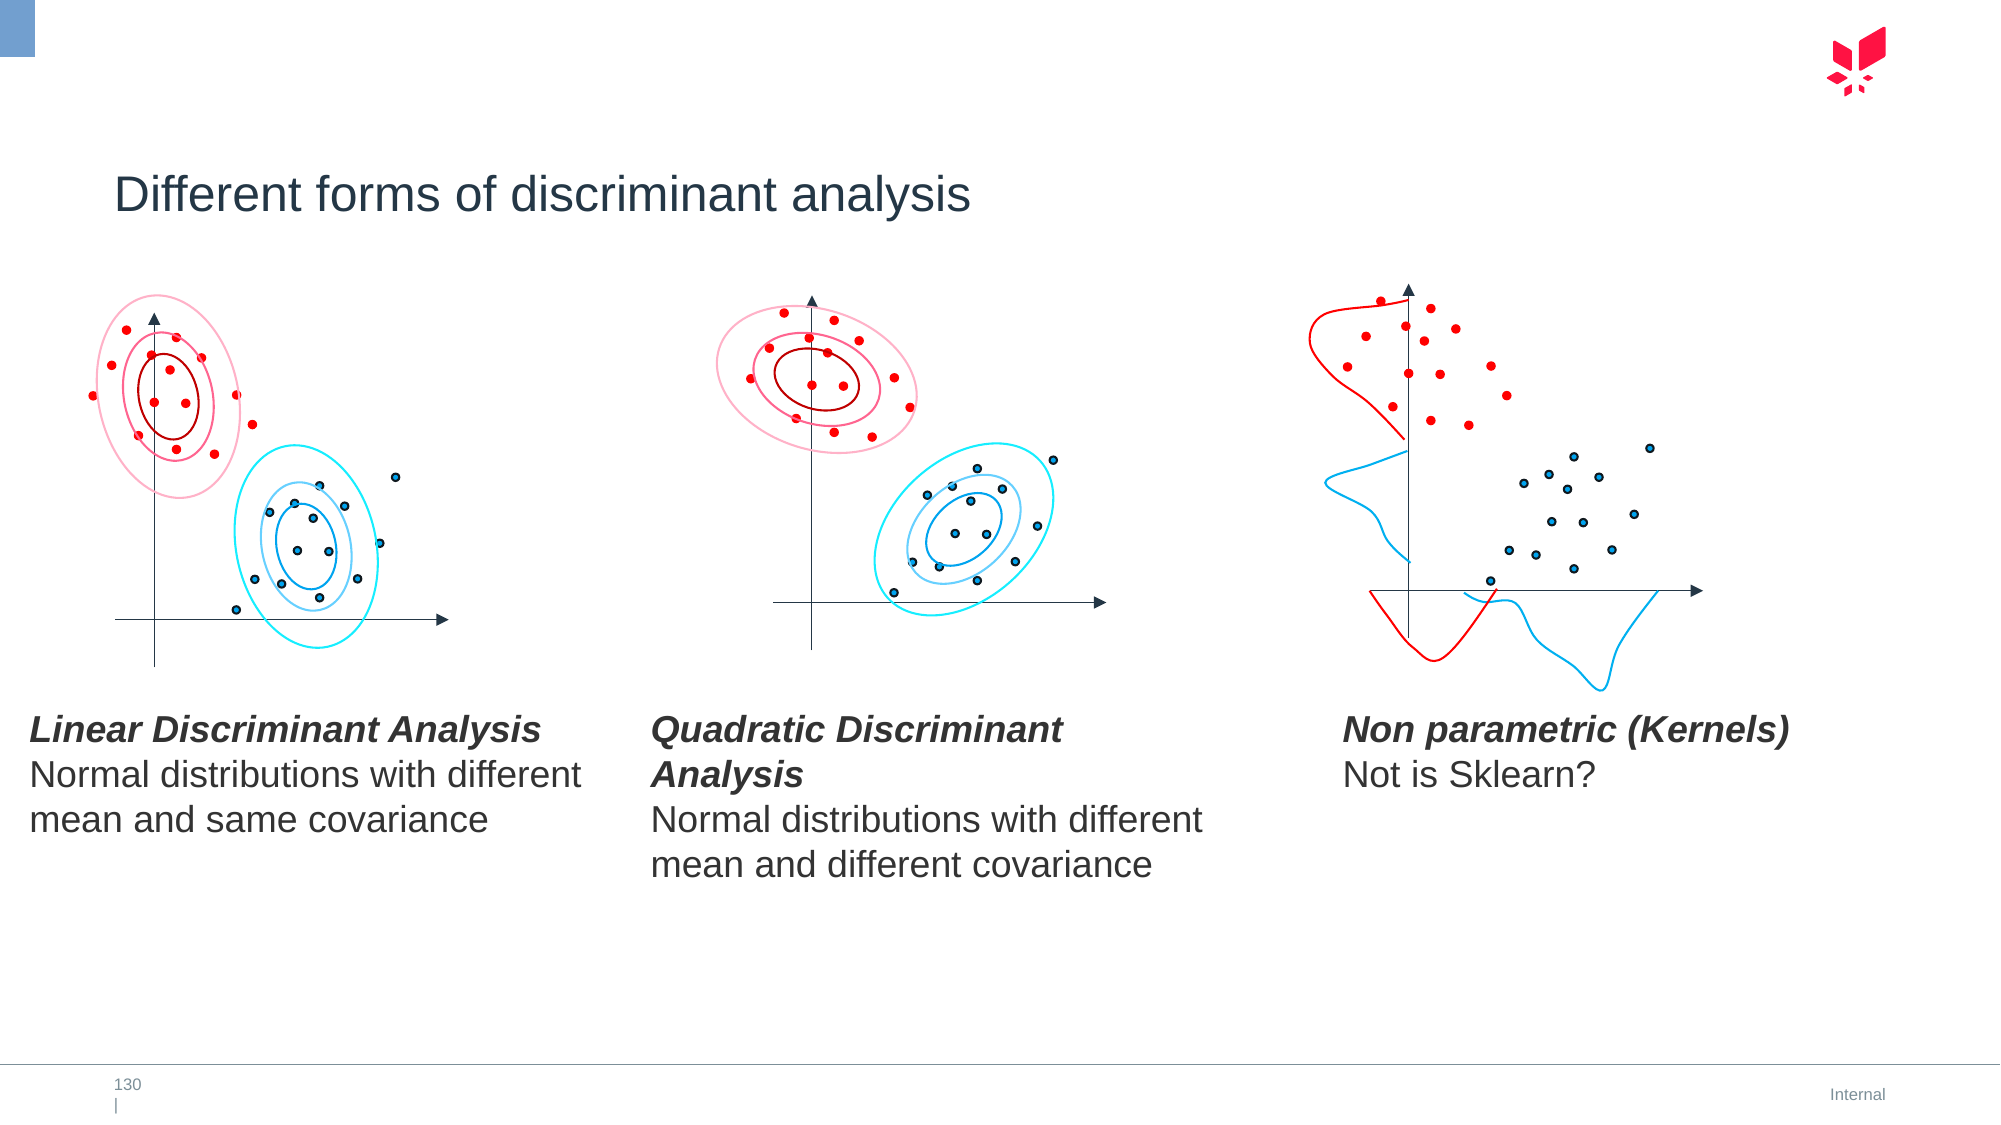

# Different forms of discriminant analysis

Linear Discriminant Analysis
Normal distributions with different mean and same covariance
Quadratic Discriminant Analysis
Normal distributions with different mean and different covariance
Non parametric (Kernels)
Not is Sklearn?
130  |